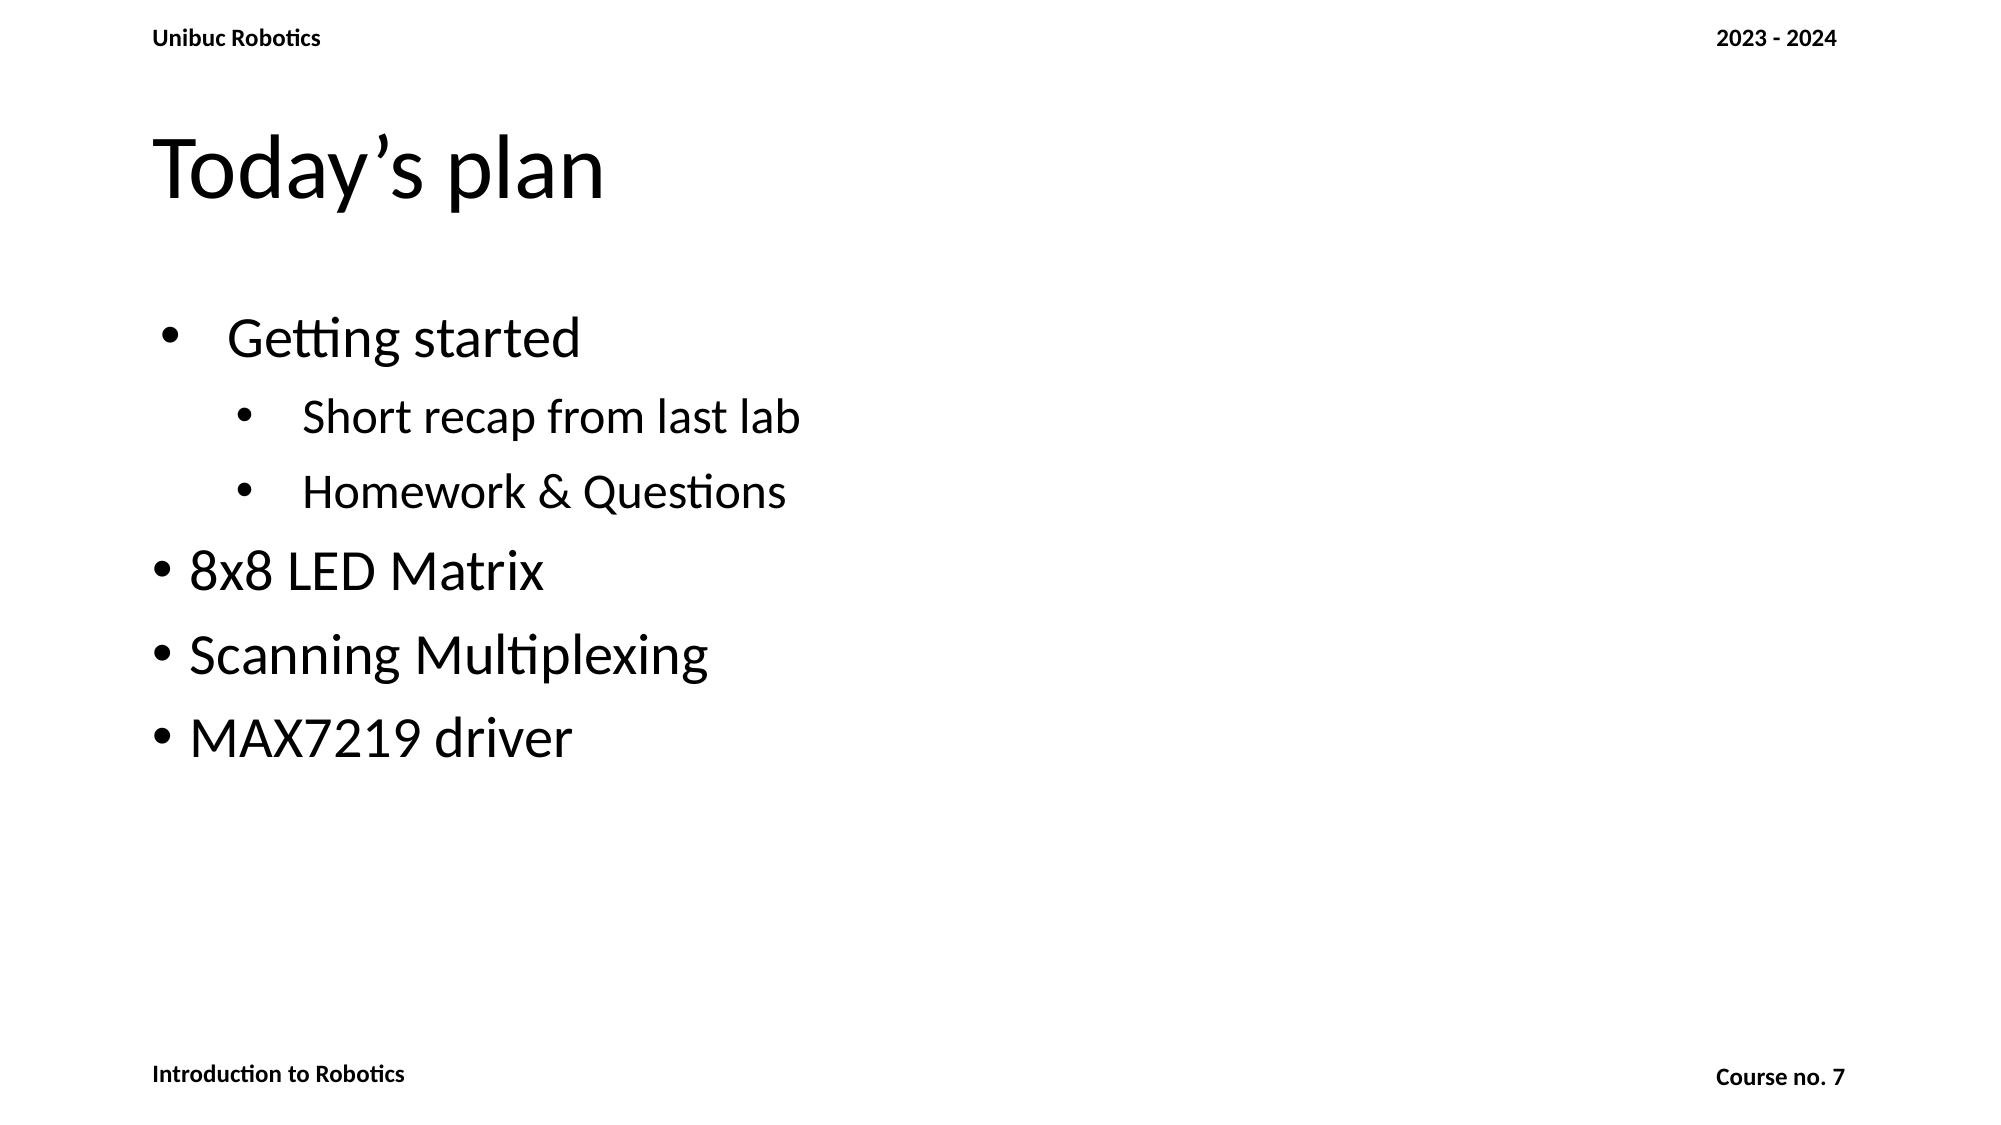

# Today’s plan
Getting started
Short recap from last lab
Homework & Questions
8x8 LED Matrix
Scanning Multiplexing
MAX7219 driver